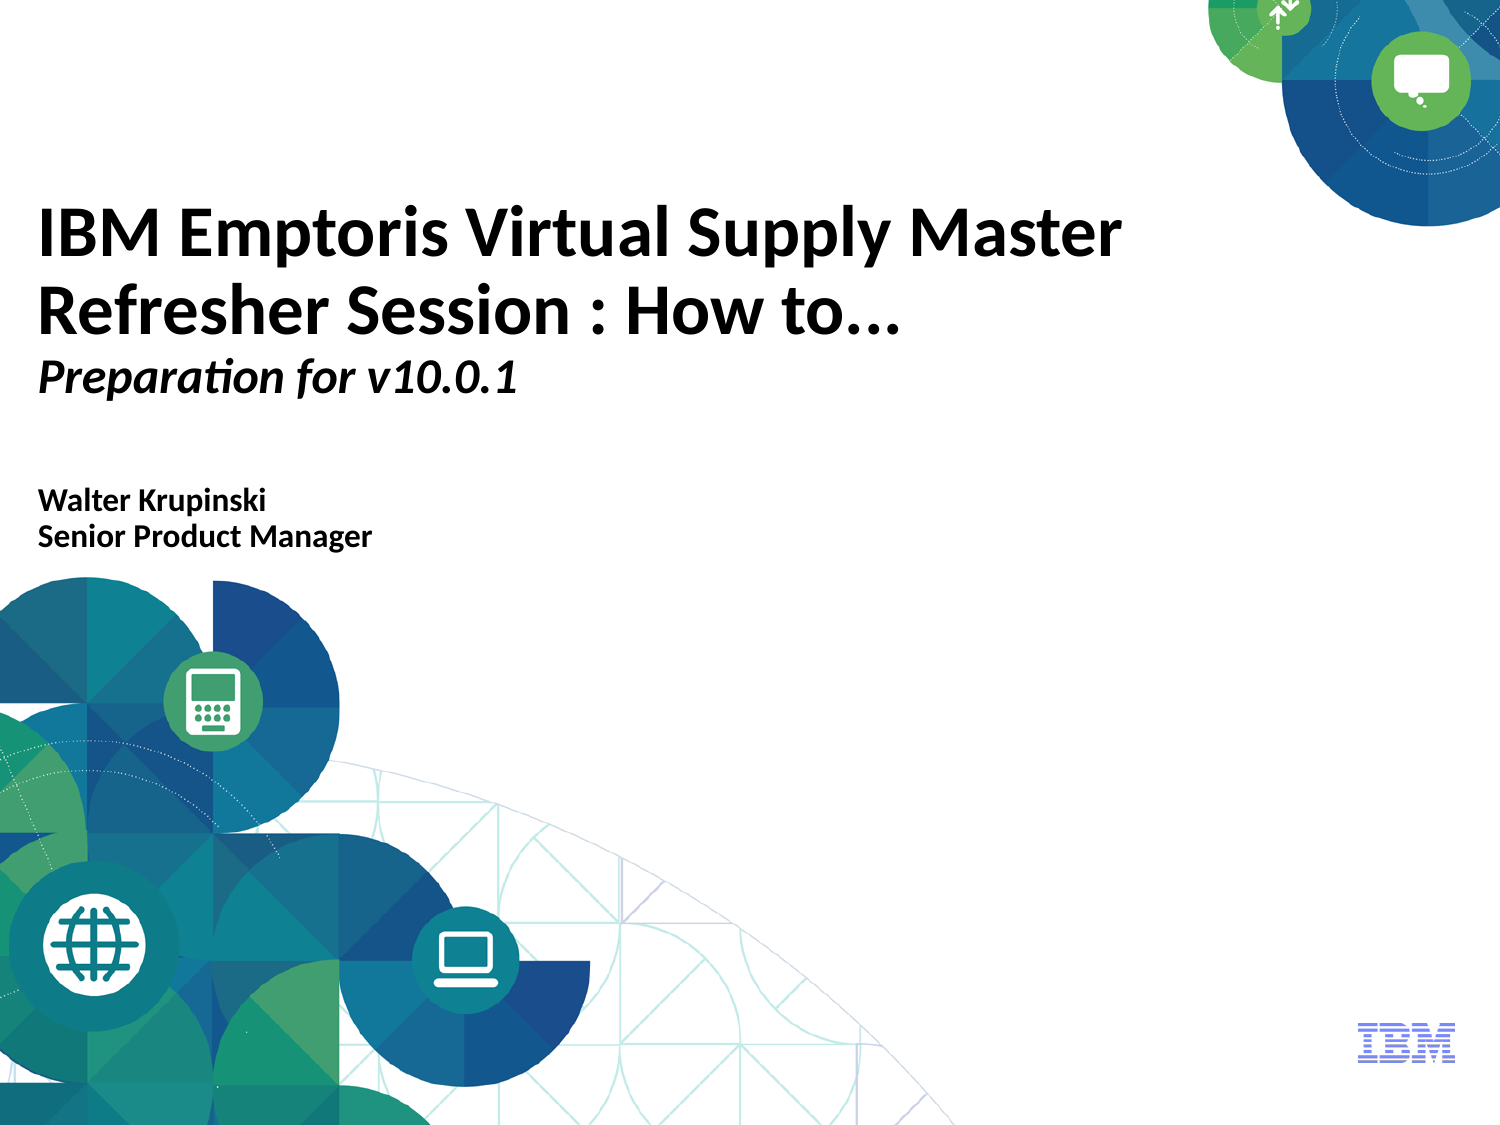

# IBM Emptoris Virtual Supply Master Refresher Session : How to... Preparation for v10.0.1 Walter Krupinski Senior Product Manager